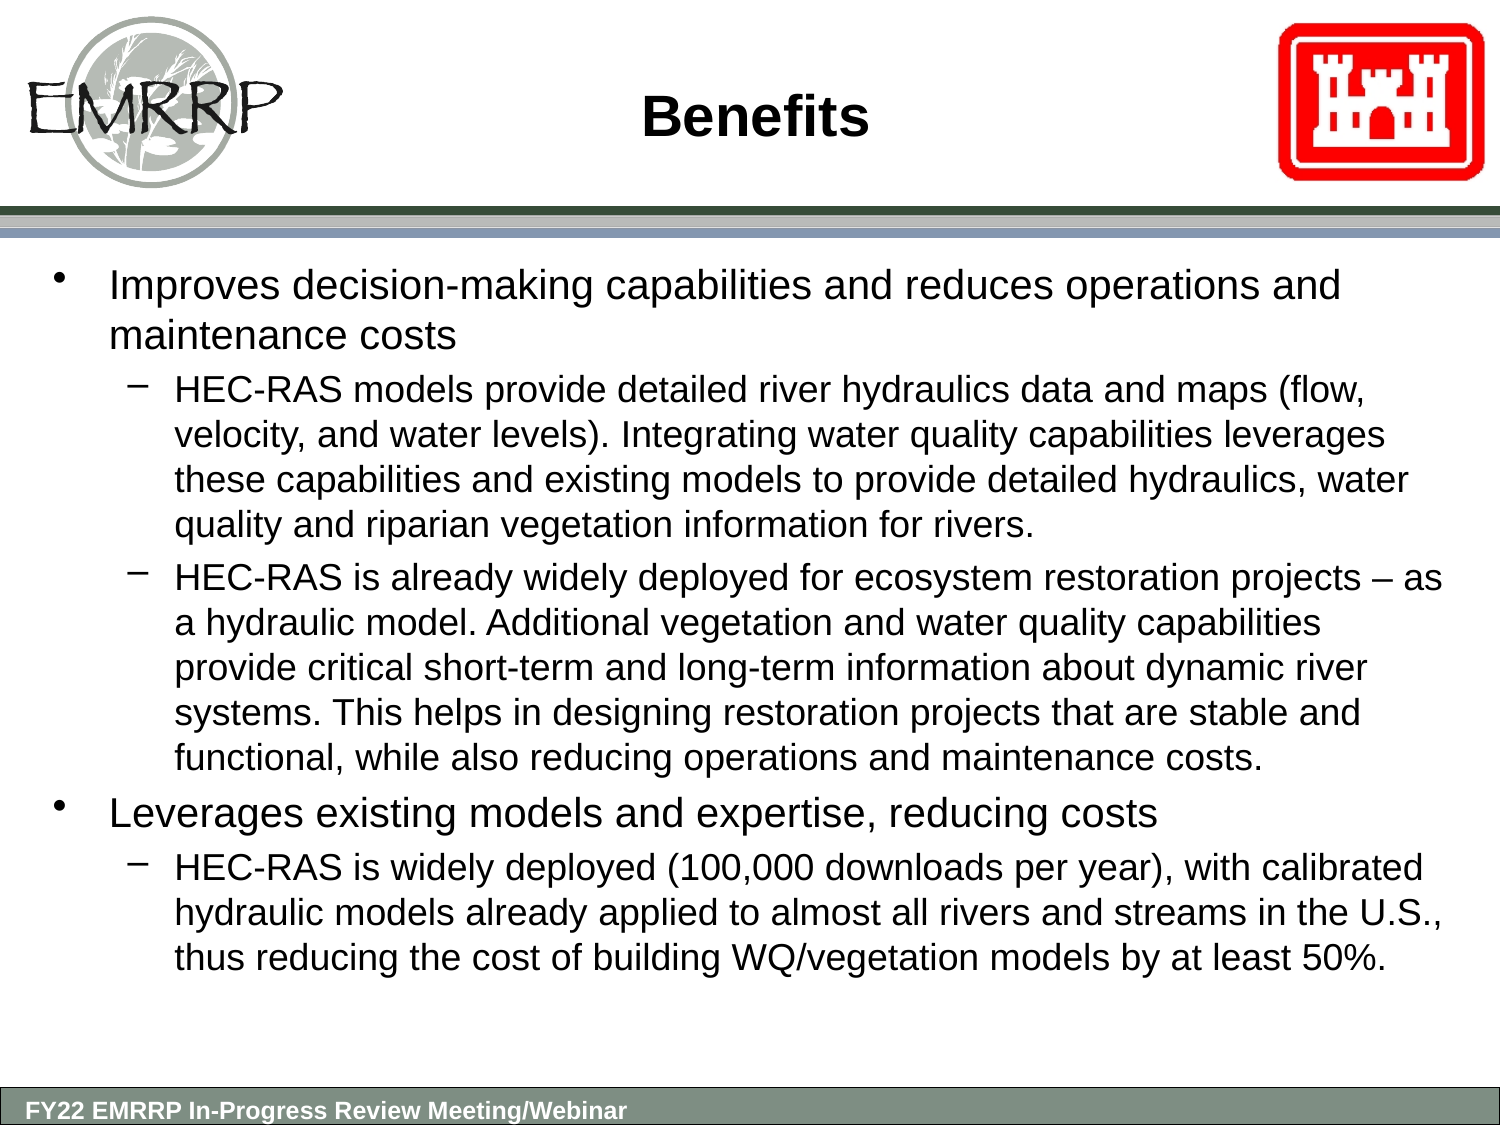

# Benefits
Improves decision-making capabilities and reduces operations and maintenance costs
HEC-RAS models provide detailed river hydraulics data and maps (flow, velocity, and water levels). Integrating water quality capabilities leverages these capabilities and existing models to provide detailed hydraulics, water quality and riparian vegetation information for rivers.
HEC-RAS is already widely deployed for ecosystem restoration projects – as a hydraulic model. Additional vegetation and water quality capabilities provide critical short-term and long-term information about dynamic river systems. This helps in designing restoration projects that are stable and functional, while also reducing operations and maintenance costs.
Leverages existing models and expertise, reducing costs
HEC-RAS is widely deployed (100,000 downloads per year), with calibrated hydraulic models already applied to almost all rivers and streams in the U.S., thus reducing the cost of building WQ/vegetation models by at least 50%.